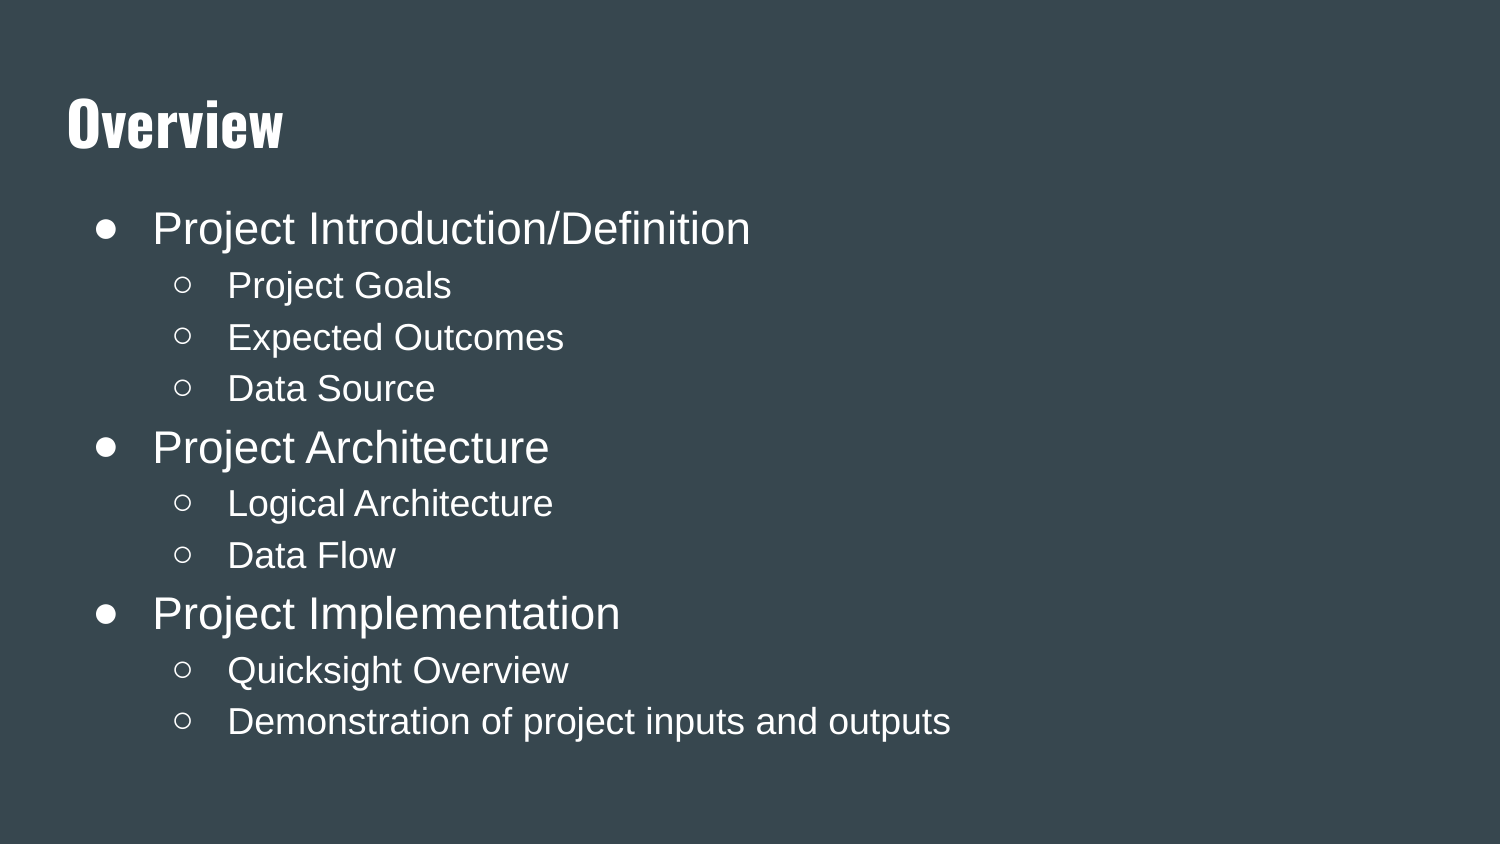

# Overview
Project Introduction/Definition
Project Goals
Expected Outcomes
Data Source
Project Architecture
Logical Architecture
Data Flow
Project Implementation
Quicksight Overview
Demonstration of project inputs and outputs